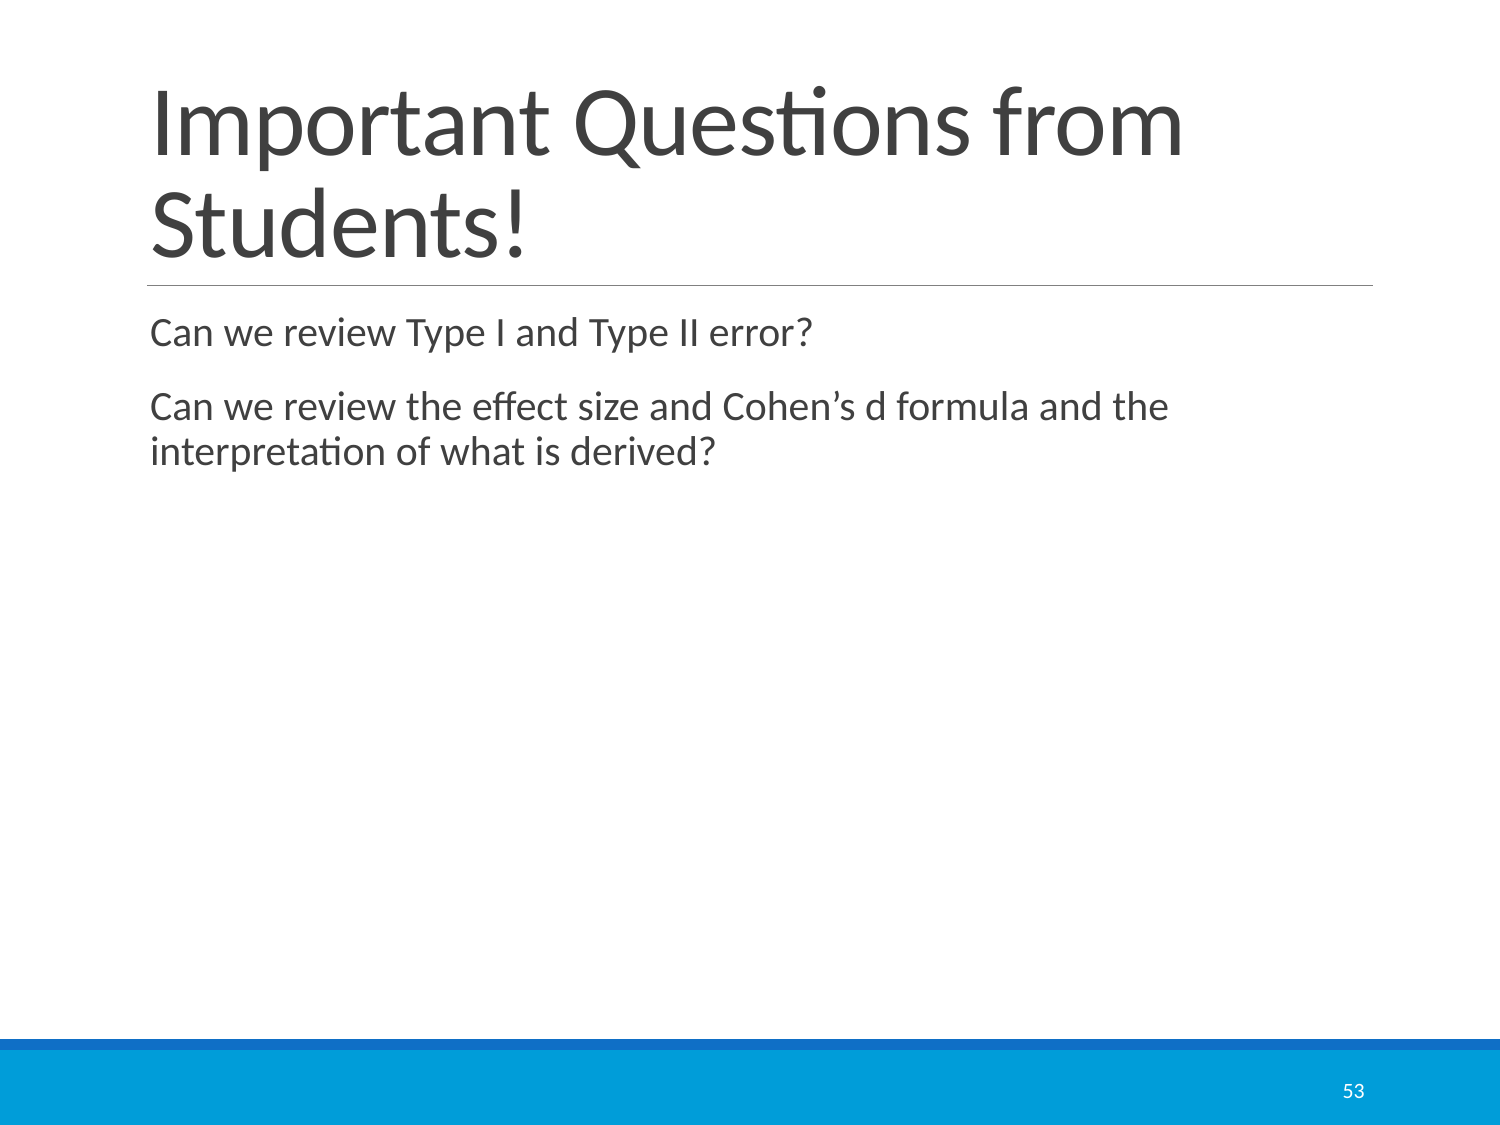

# Important Questions from Students!
Can we review Type I and Type II error?
Can we review the effect size and Cohen’s d formula and the interpretation of what is derived?

53